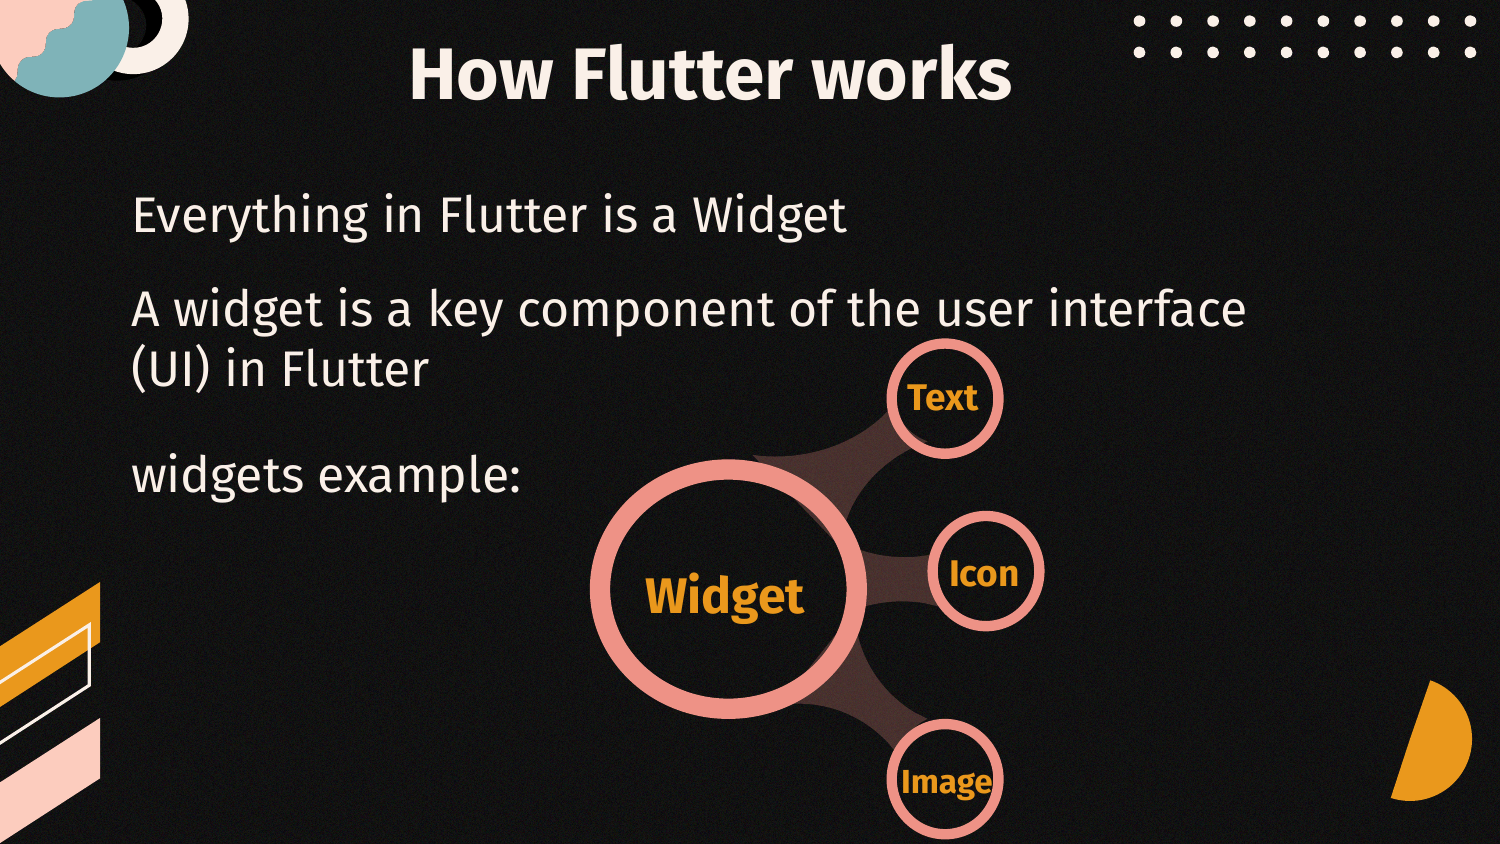

How Flutter works
Everything in Flutter is a Widget
A widget is a key component of the user interface (UI) in Flutter

Text

widgets example:

Widget
Icon

Image